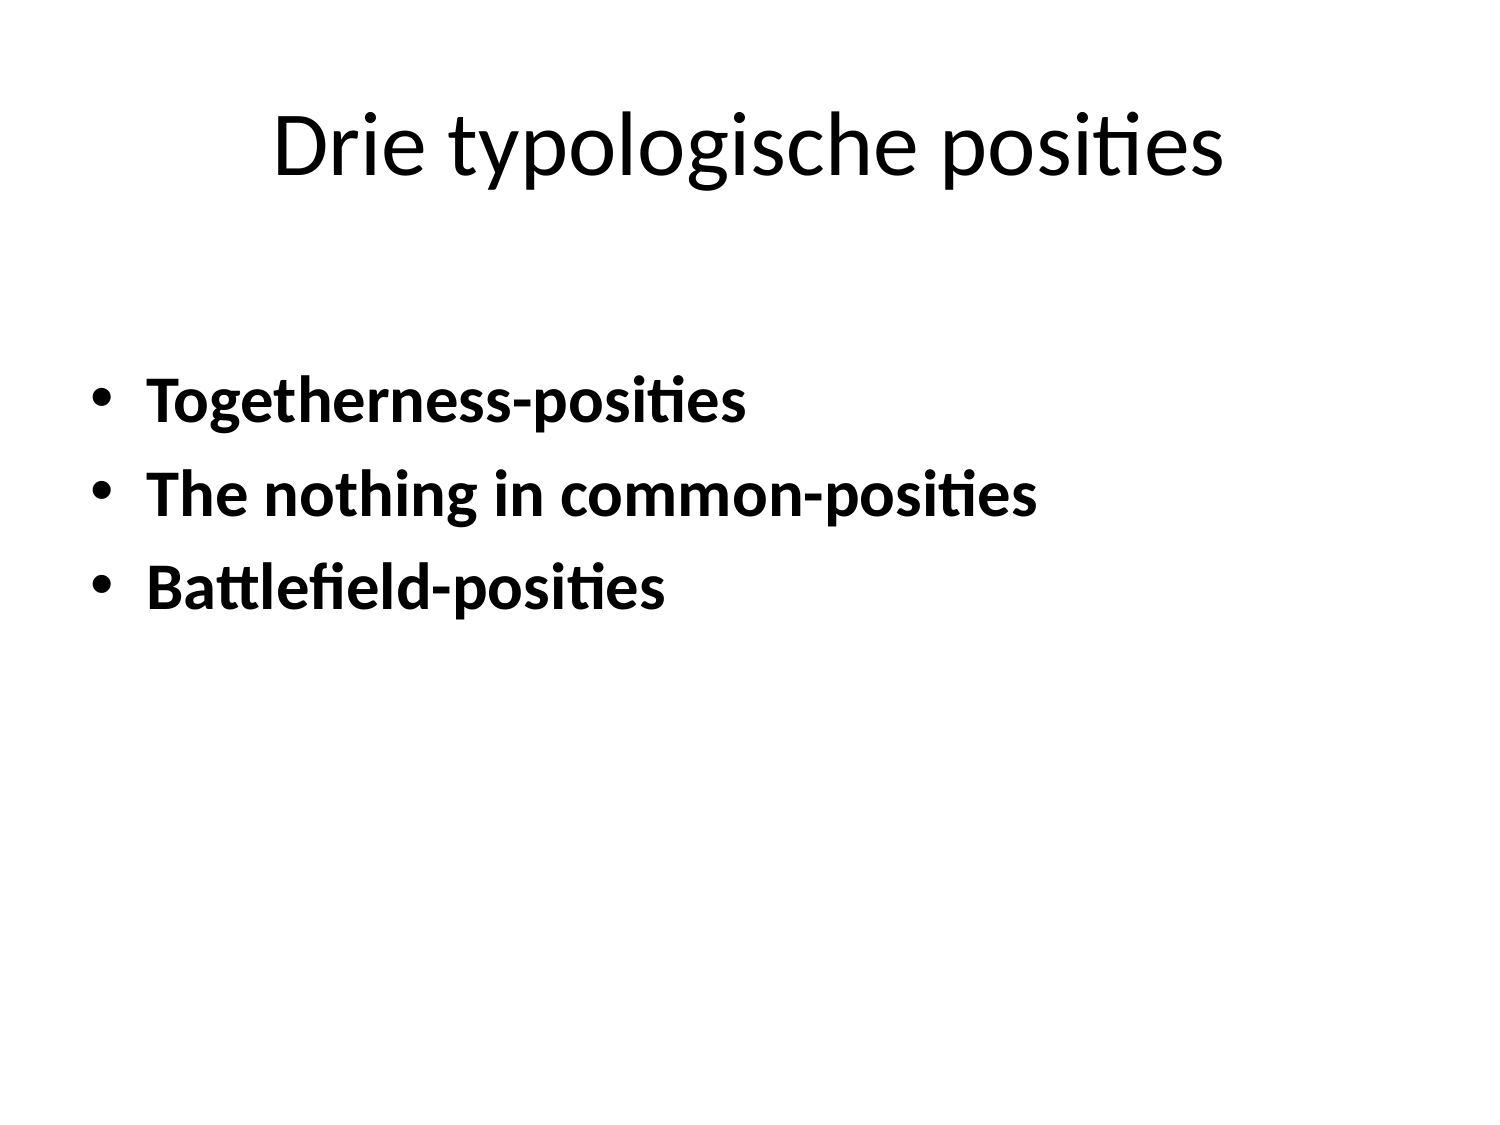

# Drie typologische posities

Togetherness-posities
The nothing in common-posities
Battlefield-posities